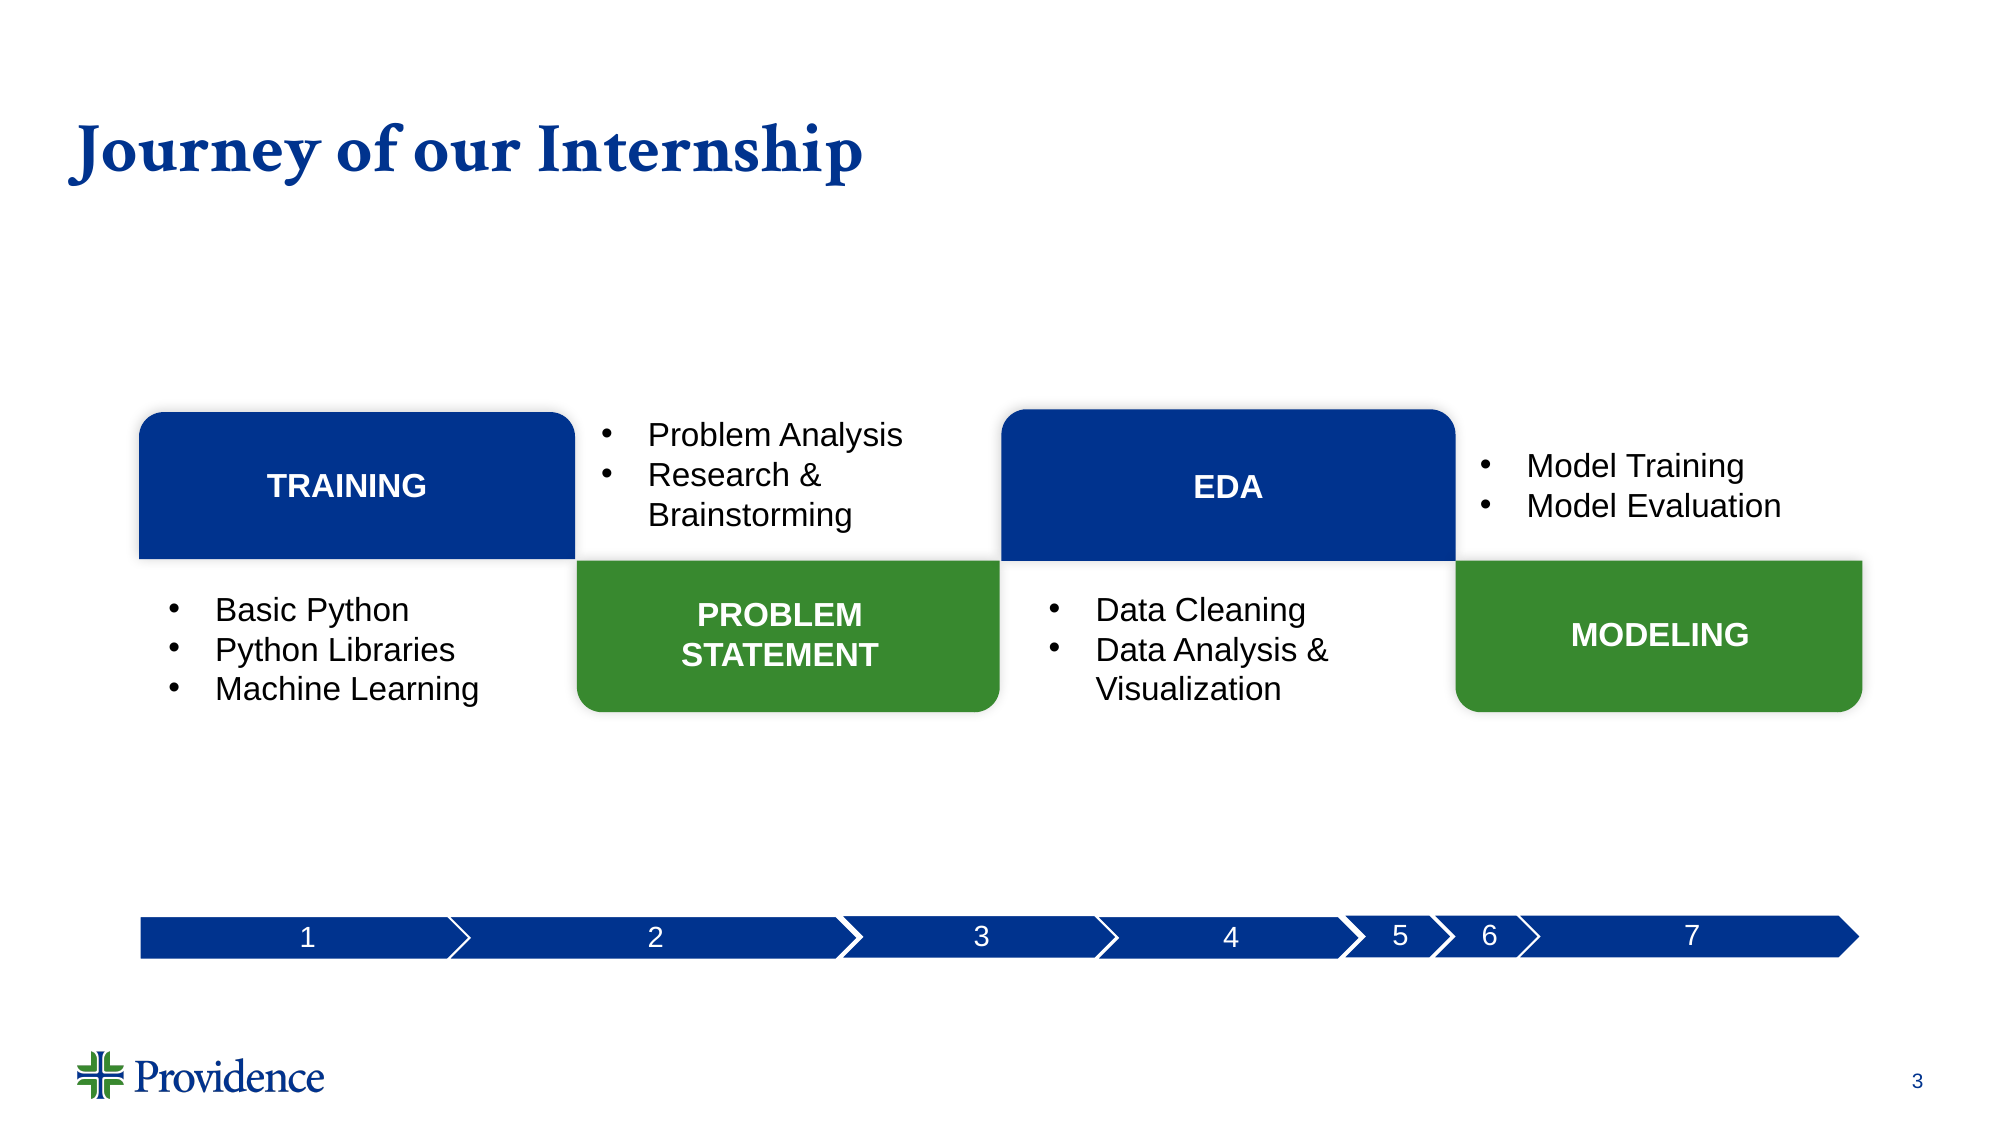

# Journey of our Internship
.

Problem Analysis
Research & Brainstorming

Model Training
Model Evaluation
TRAINING

EDA

PROBLEM
STATEMENT

Basic Python
Python Libraries
Machine Learning
Data Cleaning
Data Analysis & Visualization

MODELING

1
2
3
4
5
6
7
3